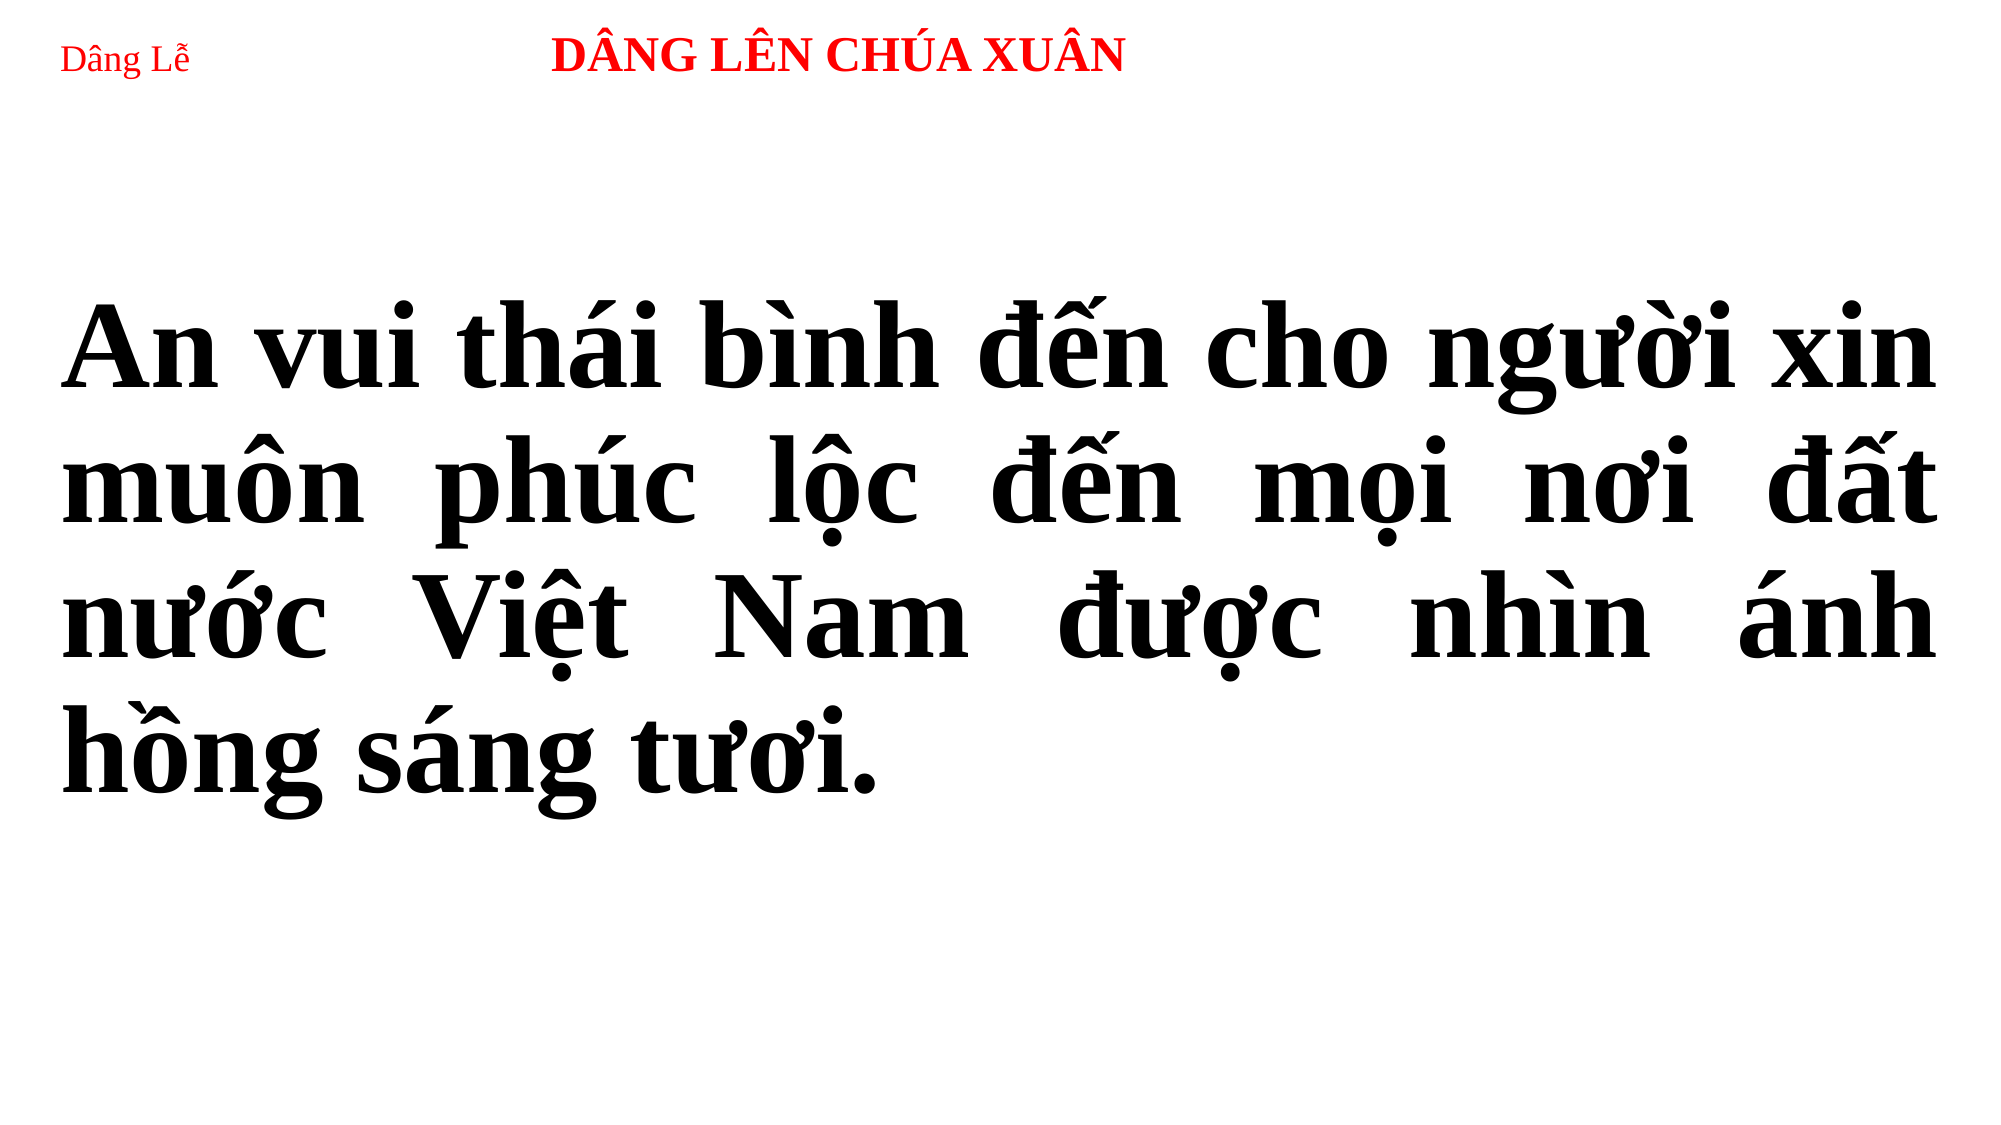

# Dâng Lễ                                      DÂNG LÊN CHÚA XUÂN
An vui thái bình đến cho người xin muôn phúc lộc đến mọi nơi đất nước Việt Nam được nhìn ánh hồng sáng tươi.